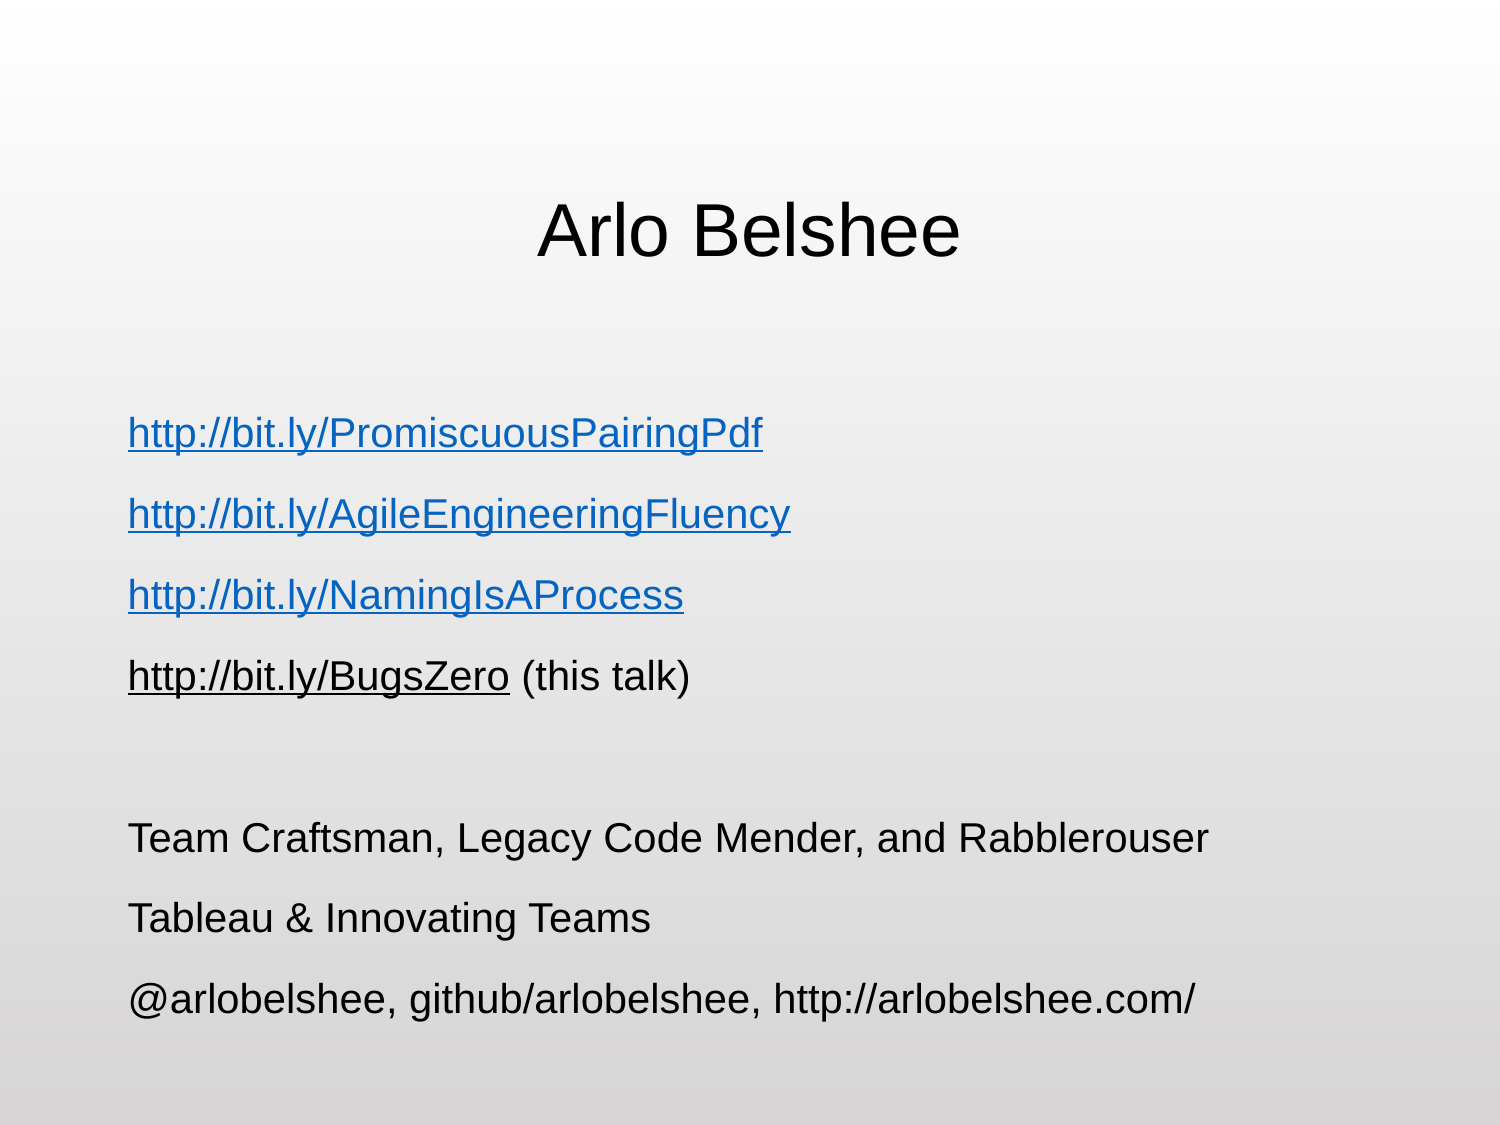

# Arlo Belshee
http://bit.ly/PromiscuousPairingPdf
http://bit.ly/AgileEngineeringFluency
http://bit.ly/NamingIsAProcess
http://bit.ly/BugsZero (this talk)

Team Craftsman, Legacy Code Mender, and Rabblerouser
Tableau & Innovating Teams
@arlobelshee, github/arlobelshee, http://arlobelshee.com/